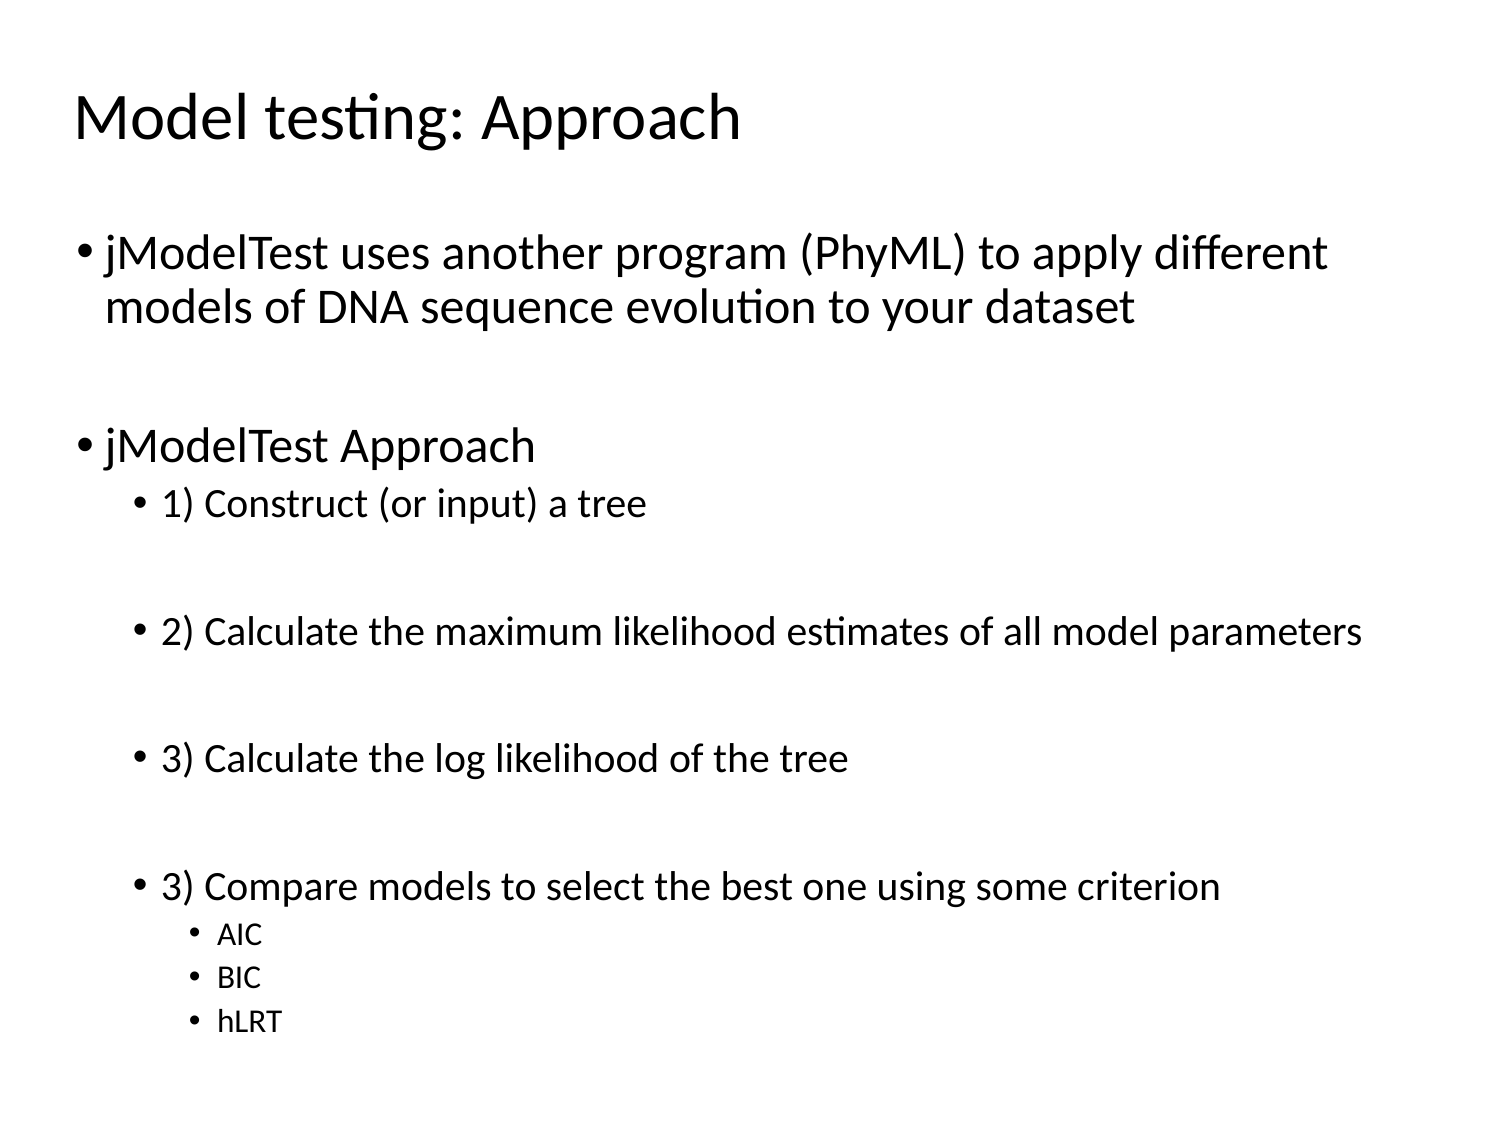

Model testing: Approach
jModelTest uses another program (PhyML) to apply different models of DNA sequence evolution to your dataset

jModelTest Approach
1) Construct (or input) a tree

2) Calculate the maximum likelihood estimates of all model parameters

3) Calculate the log likelihood of the tree

3) Compare models to select the best one using some criterion
AIC
BIC
hLRT